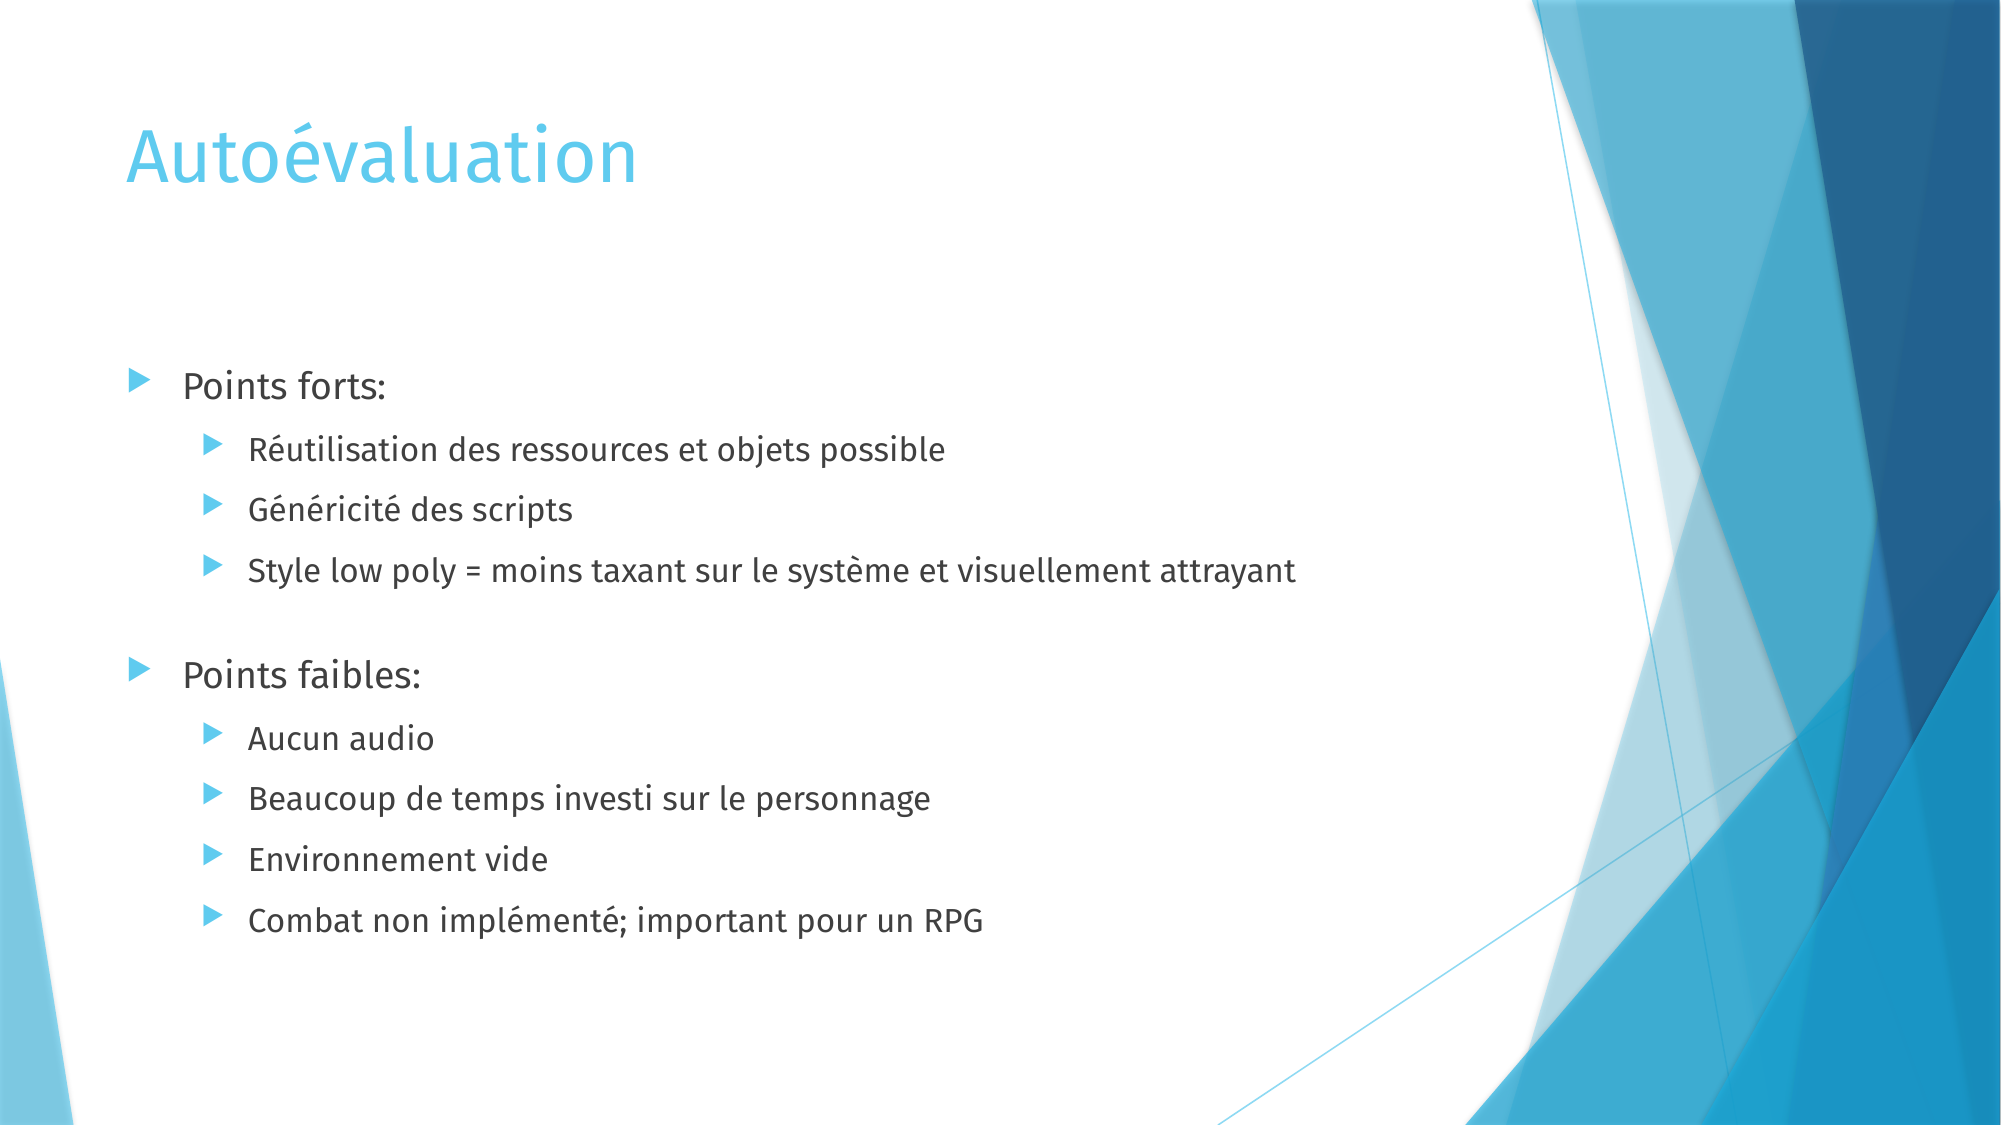

# Autoévaluation
Points forts:
Réutilisation des ressources et objets possible
Généricité des scripts
Style low poly = moins taxant sur le système et visuellement attrayant
Points faibles:
Aucun audio
Beaucoup de temps investi sur le personnage
Environnement vide
Combat non implémenté; important pour un RPG